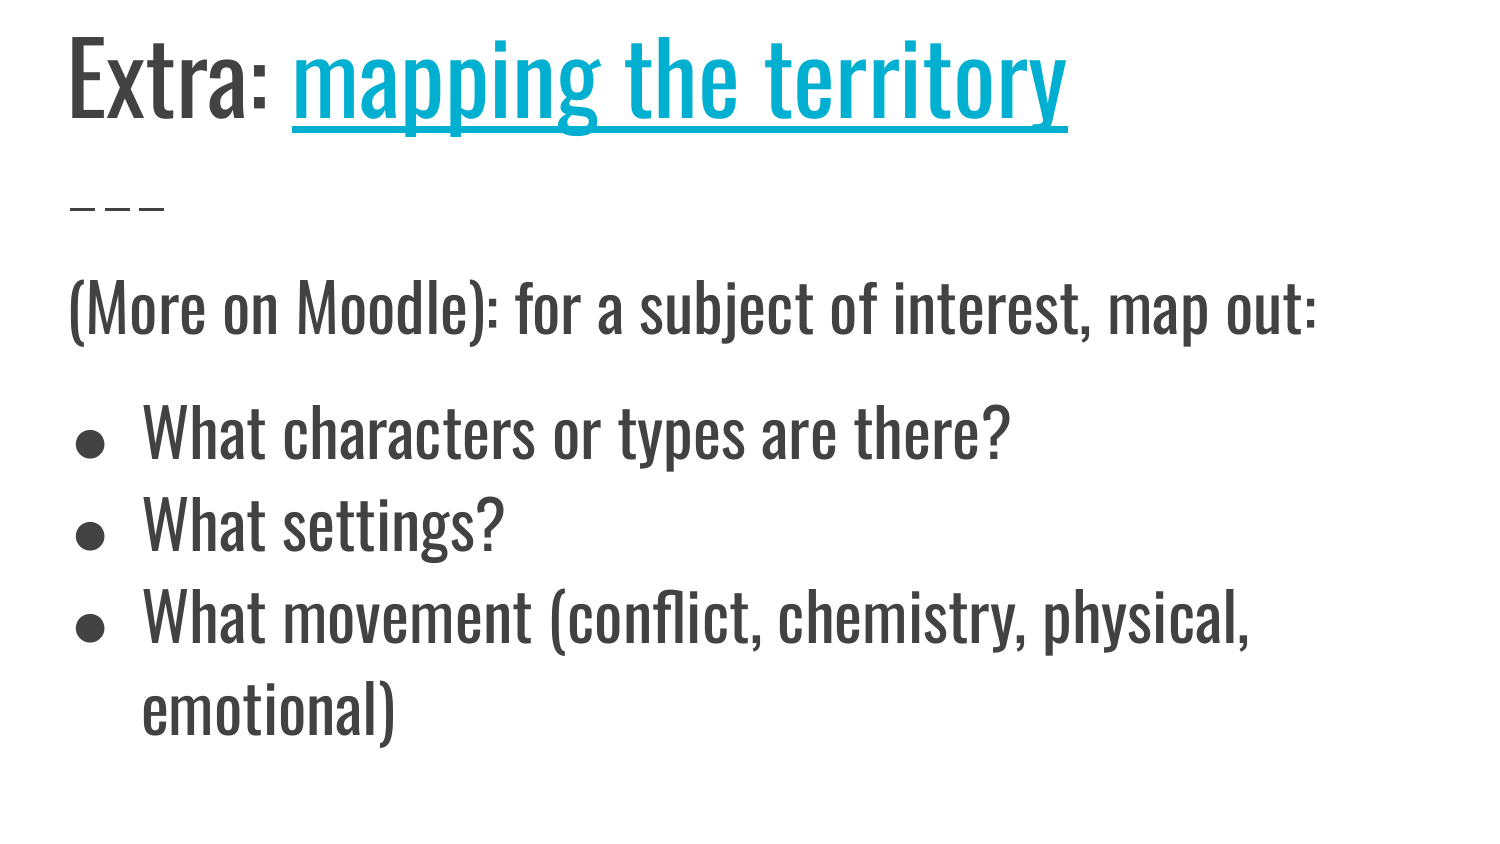

# Extra: mapping the territory
(More on Moodle): for a subject of interest, map out:
What characters or types are there?
What settings?
What movement (conflict, chemistry, physical, emotional)